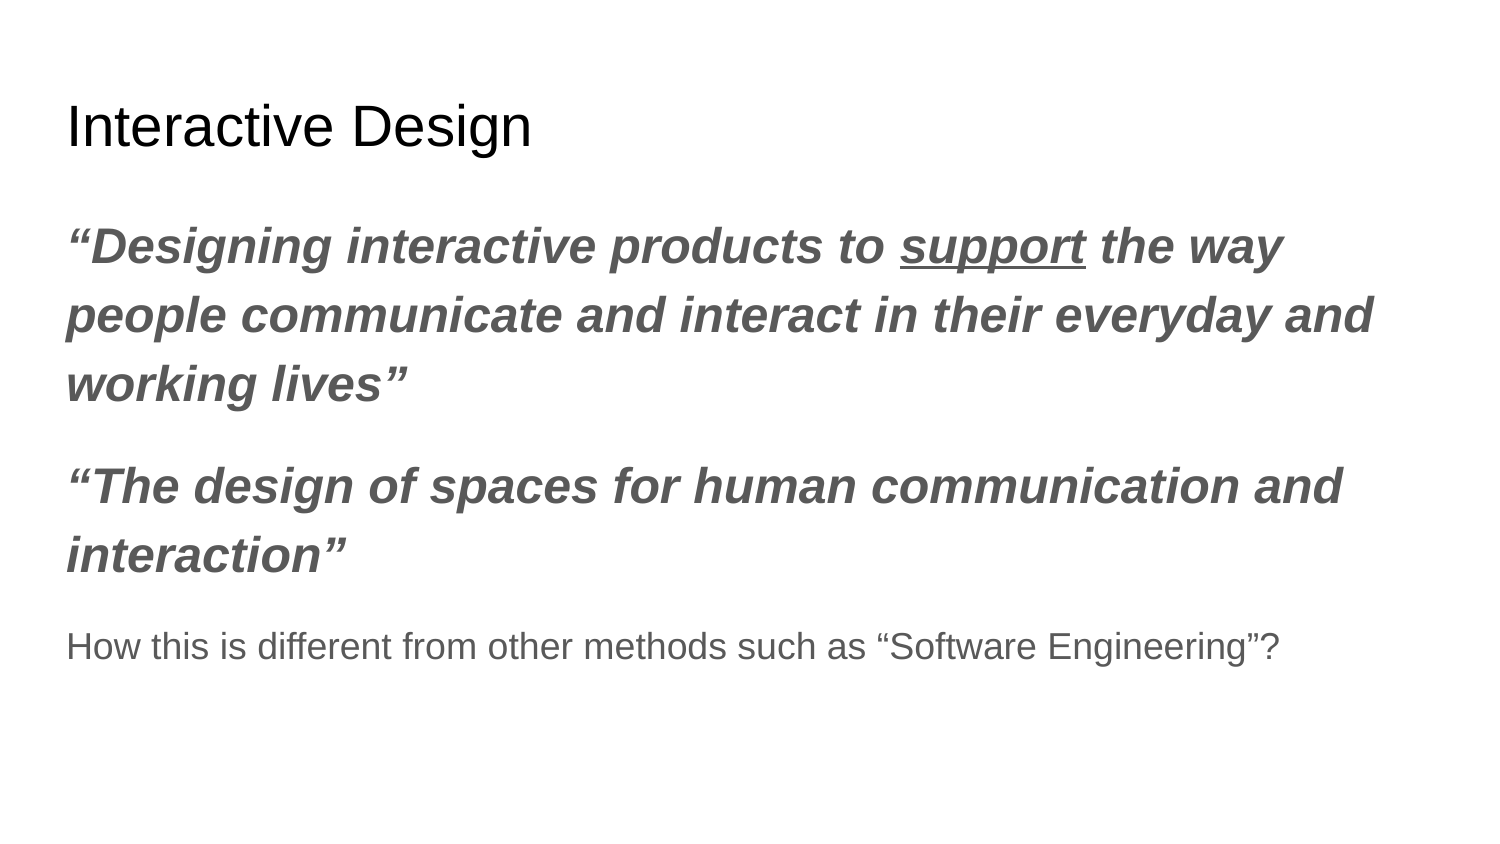

# Interactive Design

“Designing interactive products to support the way people communicate and interact in their everyday and working lives”
“The design of spaces for human communication and interaction”
How this is different from other methods such as “Software Engineering”?